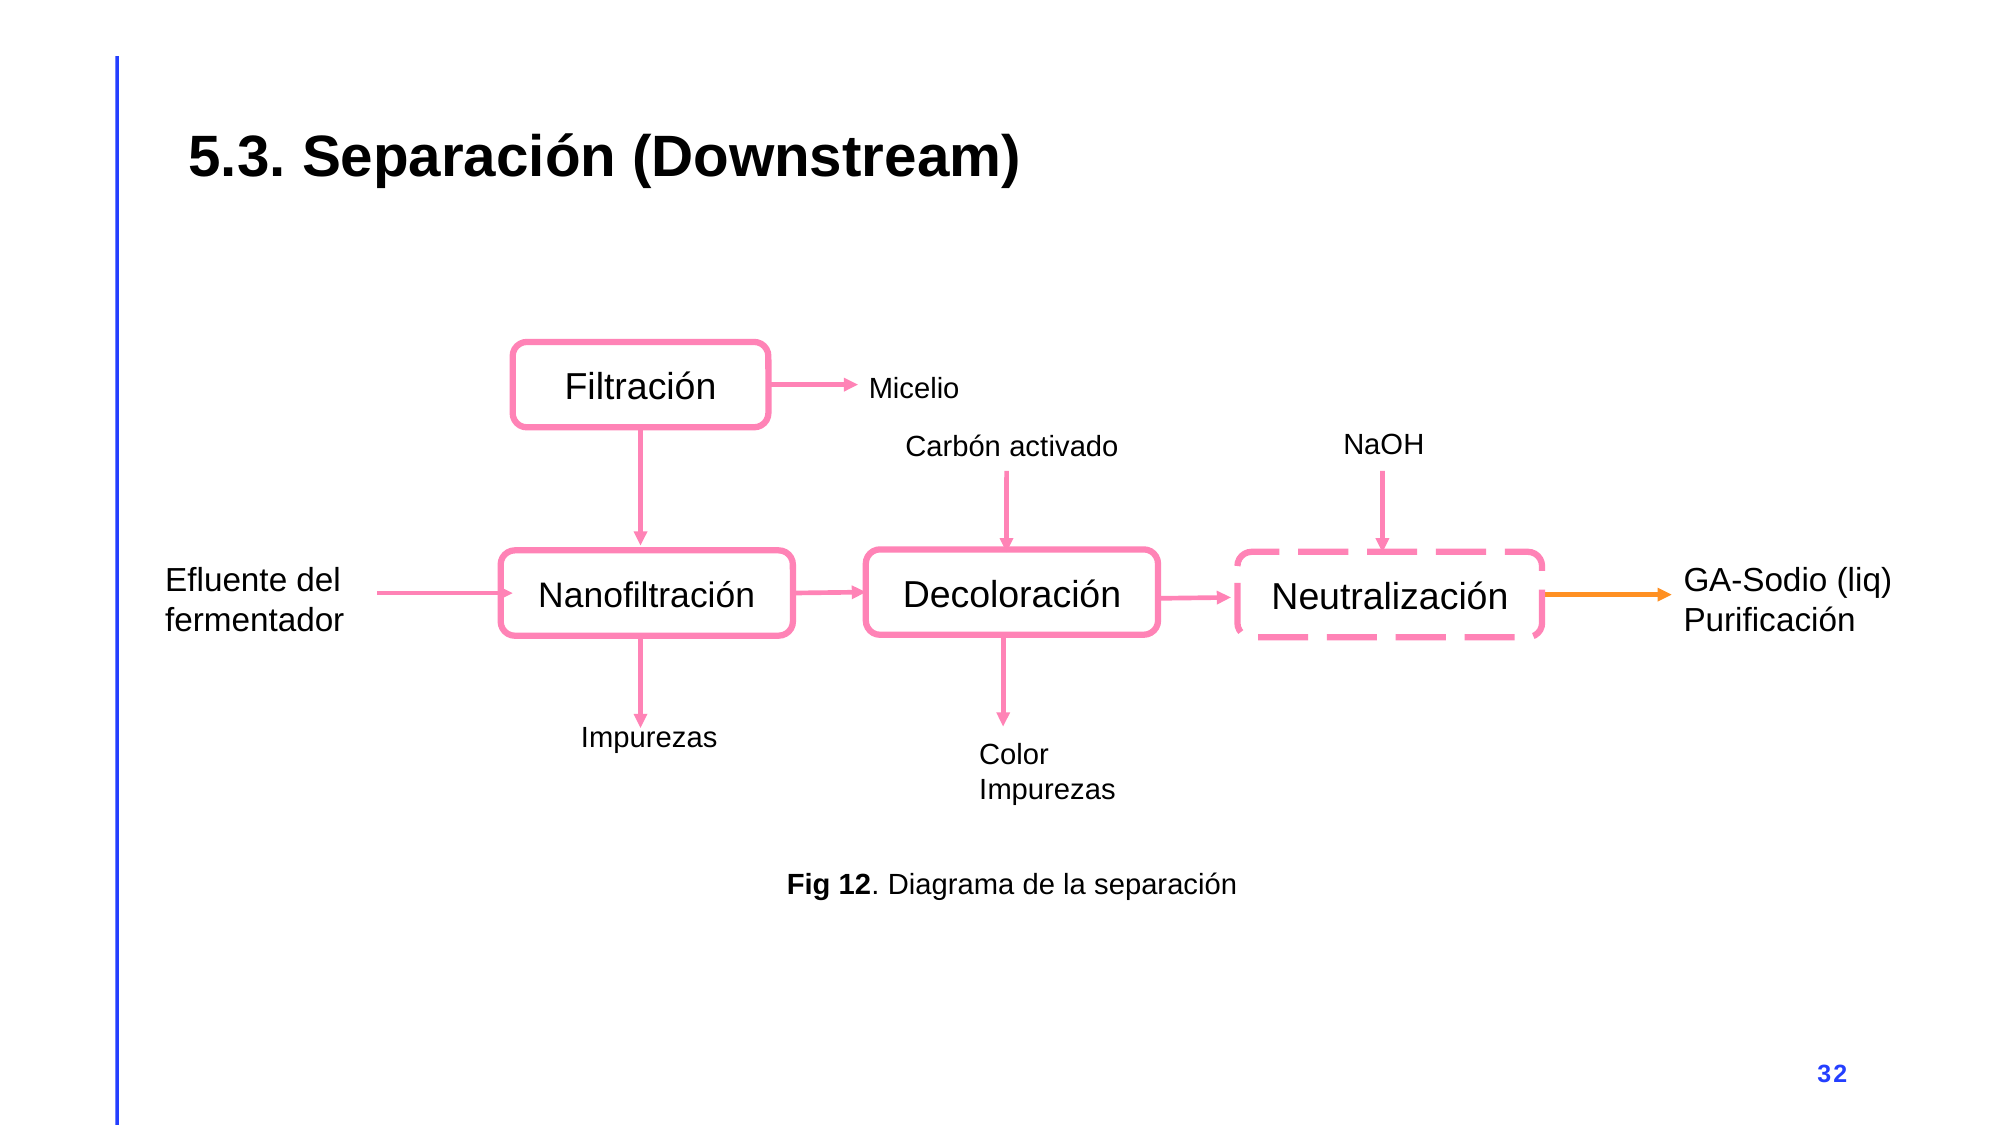

5.3. Separación (Downstream)
Filtración
Micelio
Carbón activado
Decoloración
Nanofiltración
GA-Sodio (liq)
Purificación
Efluente del fermentador
Impurezas
Color
Impurezas
NaOH
Neutralización
Fig 12. Diagrama de la separación
32